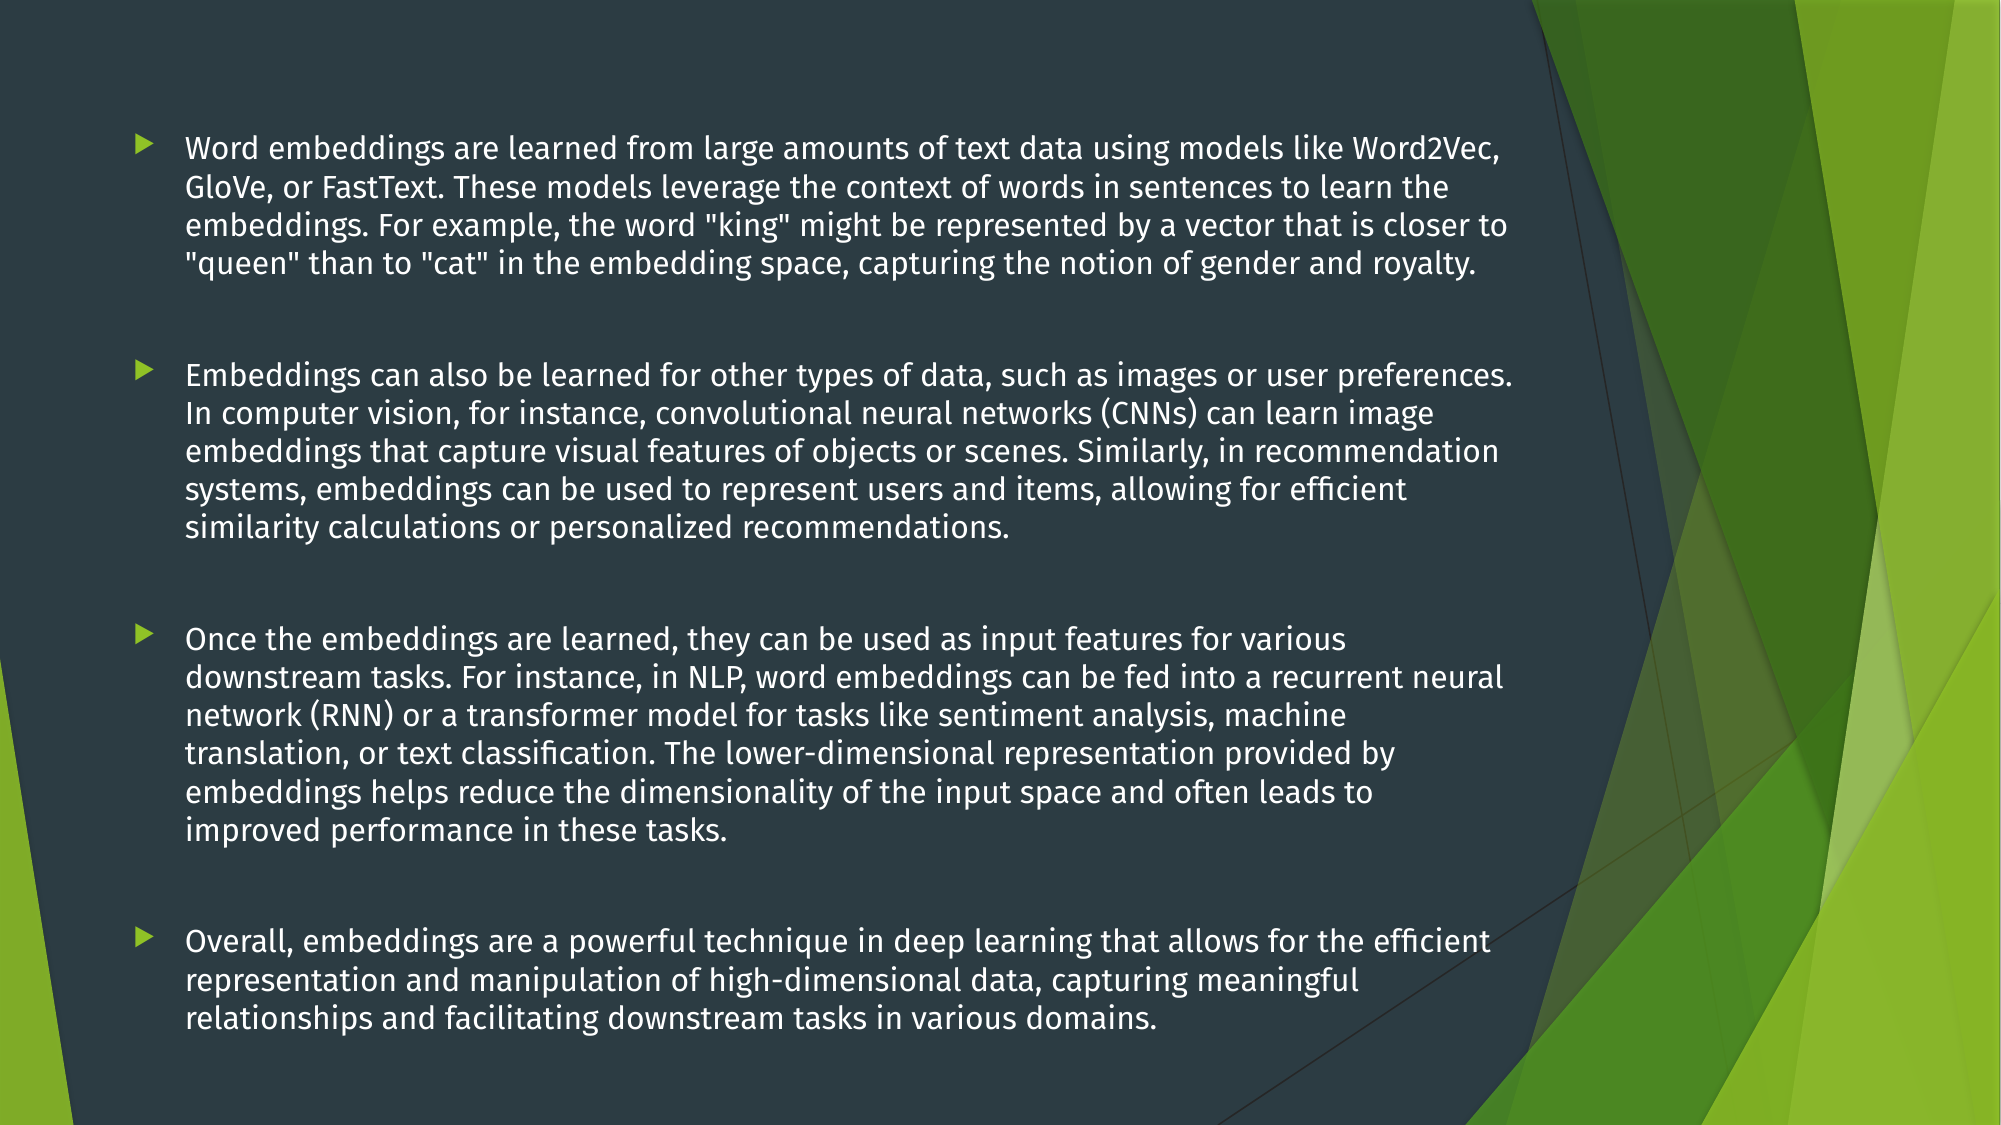

Word embeddings are learned from large amounts of text data using models like Word2Vec, GloVe, or FastText. These models leverage the context of words in sentences to learn the embeddings. For example, the word "king" might be represented by a vector that is closer to "queen" than to "cat" in the embedding space, capturing the notion of gender and royalty.

Embeddings can also be learned for other types of data, such as images or user preferences. In computer vision, for instance, convolutional neural networks (CNNs) can learn image embeddings that capture visual features of objects or scenes. Similarly, in recommendation systems, embeddings can be used to represent users and items, allowing for efficient similarity calculations or personalized recommendations.

Once the embeddings are learned, they can be used as input features for various downstream tasks. For instance, in NLP, word embeddings can be fed into a recurrent neural network (RNN) or a transformer model for tasks like sentiment analysis, machine translation, or text classification. The lower-dimensional representation provided by embeddings helps reduce the dimensionality of the input space and often leads to improved performance in these tasks.

Overall, embeddings are a powerful technique in deep learning that allows for the efficient representation and manipulation of high-dimensional data, capturing meaningful relationships and facilitating downstream tasks in various domains.